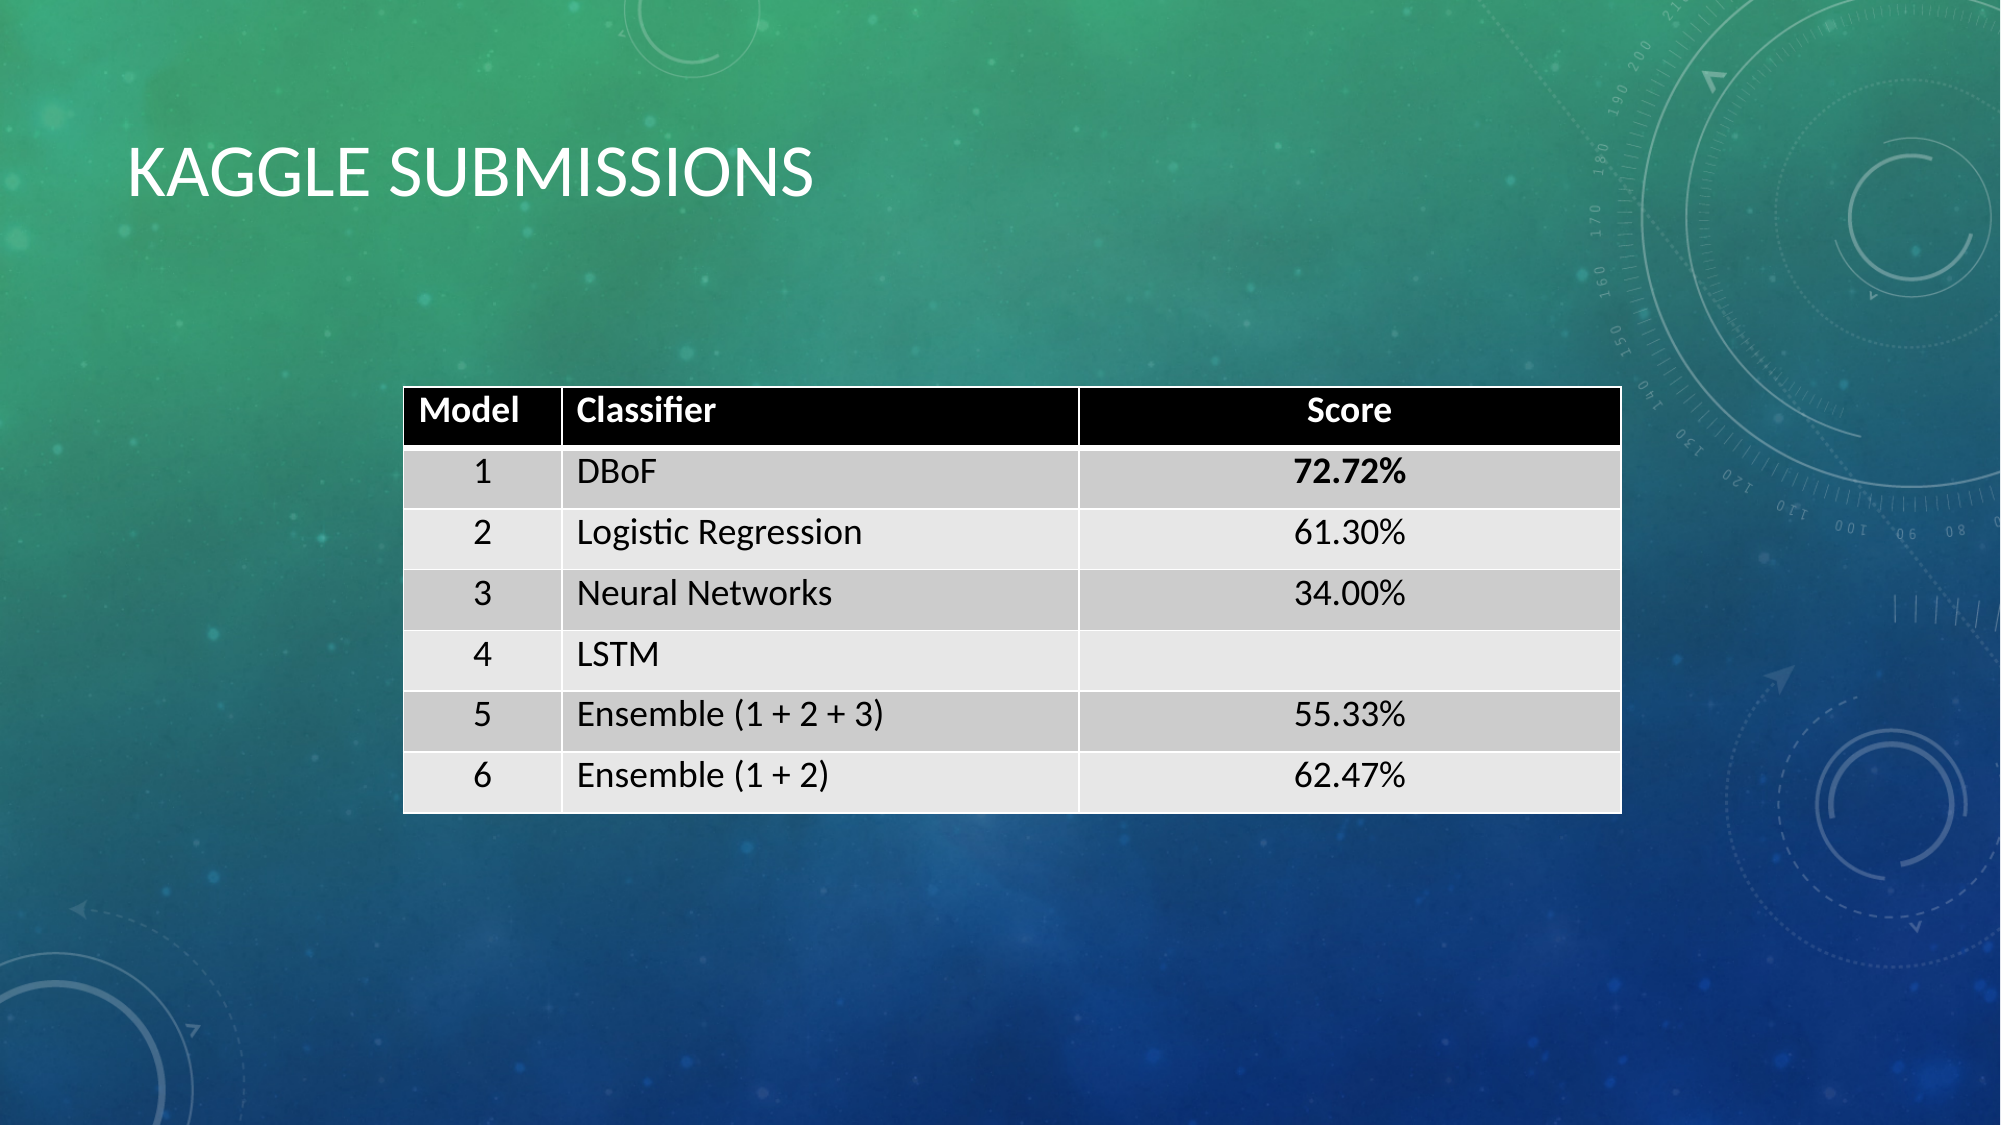

# Kaggle submissions
| Model | Classifier | Score |
| --- | --- | --- |
| 1 | DBoF | 72.72% |
| 2 | Logistic Regression | 61.30% |
| 3 | Neural Networks | 34.00% |
| 4 | LSTM |  |
| 5 | Ensemble (1 + 2 + 3) | 55.33% |
| 6 | Ensemble (1 + 2) | 62.47% |